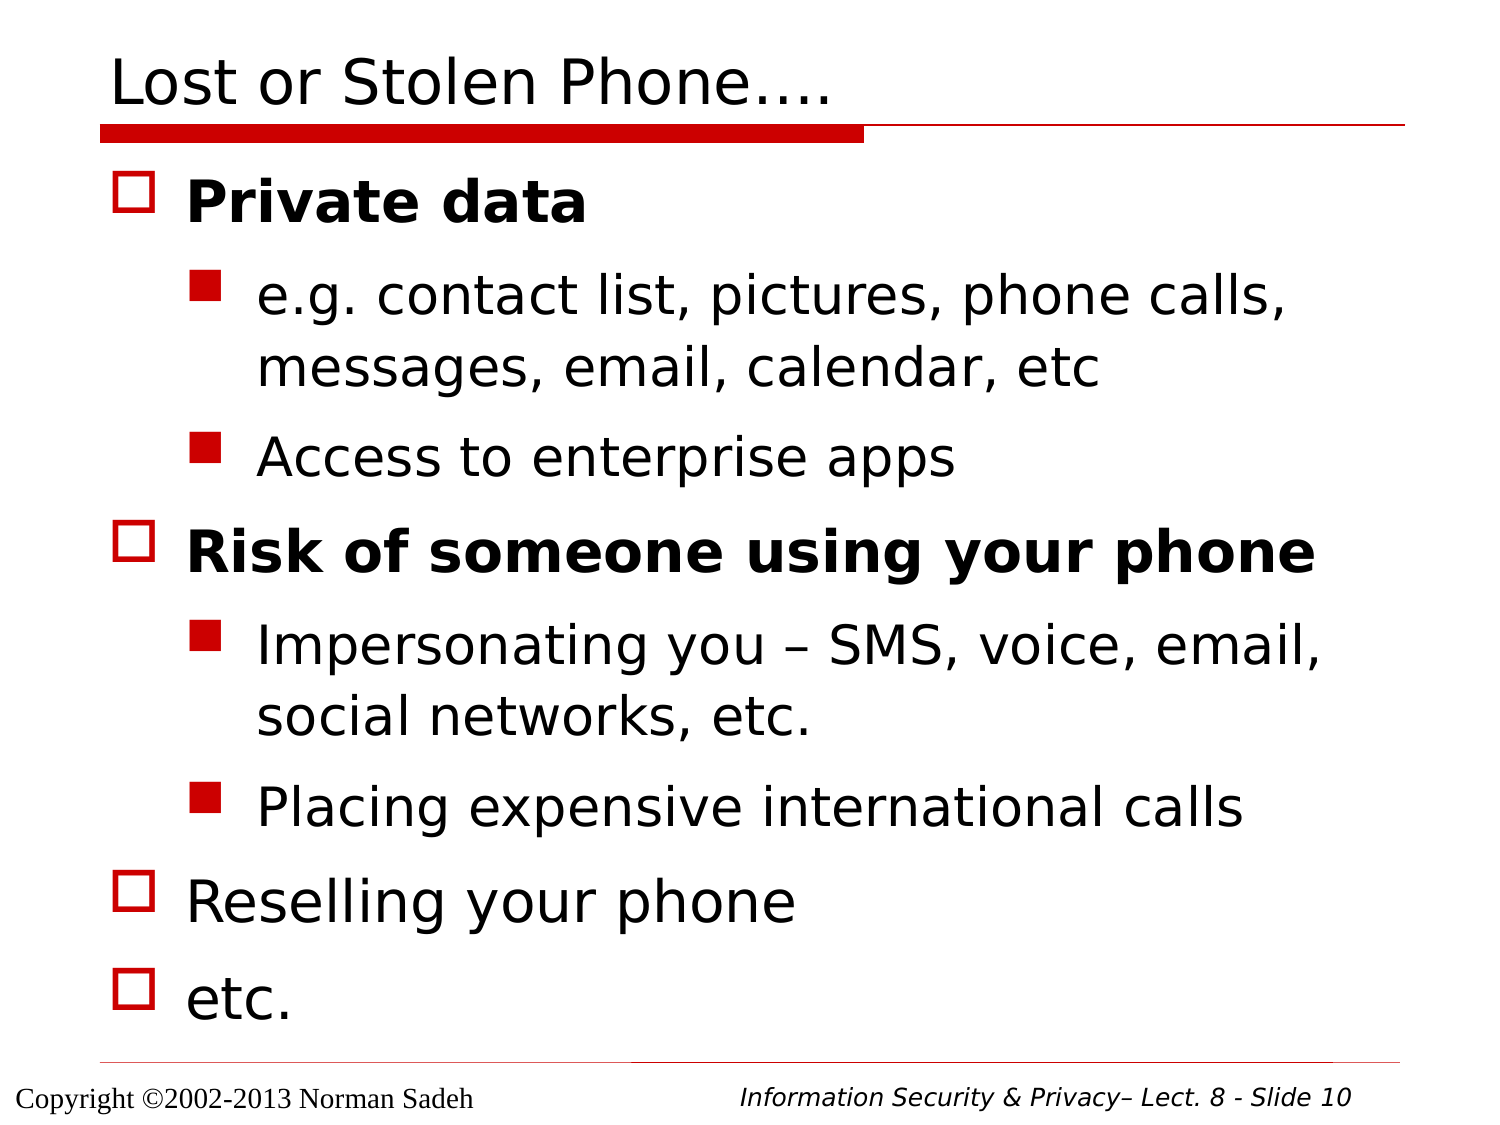

# Lost or Stolen Phone….
Private data
e.g. contact list, pictures, phone calls, messages, email, calendar, etc
Access to enterprise apps
Risk of someone using your phone
Impersonating you – SMS, voice, email, social networks, etc.
Placing expensive international calls
Reselling your phone
etc.